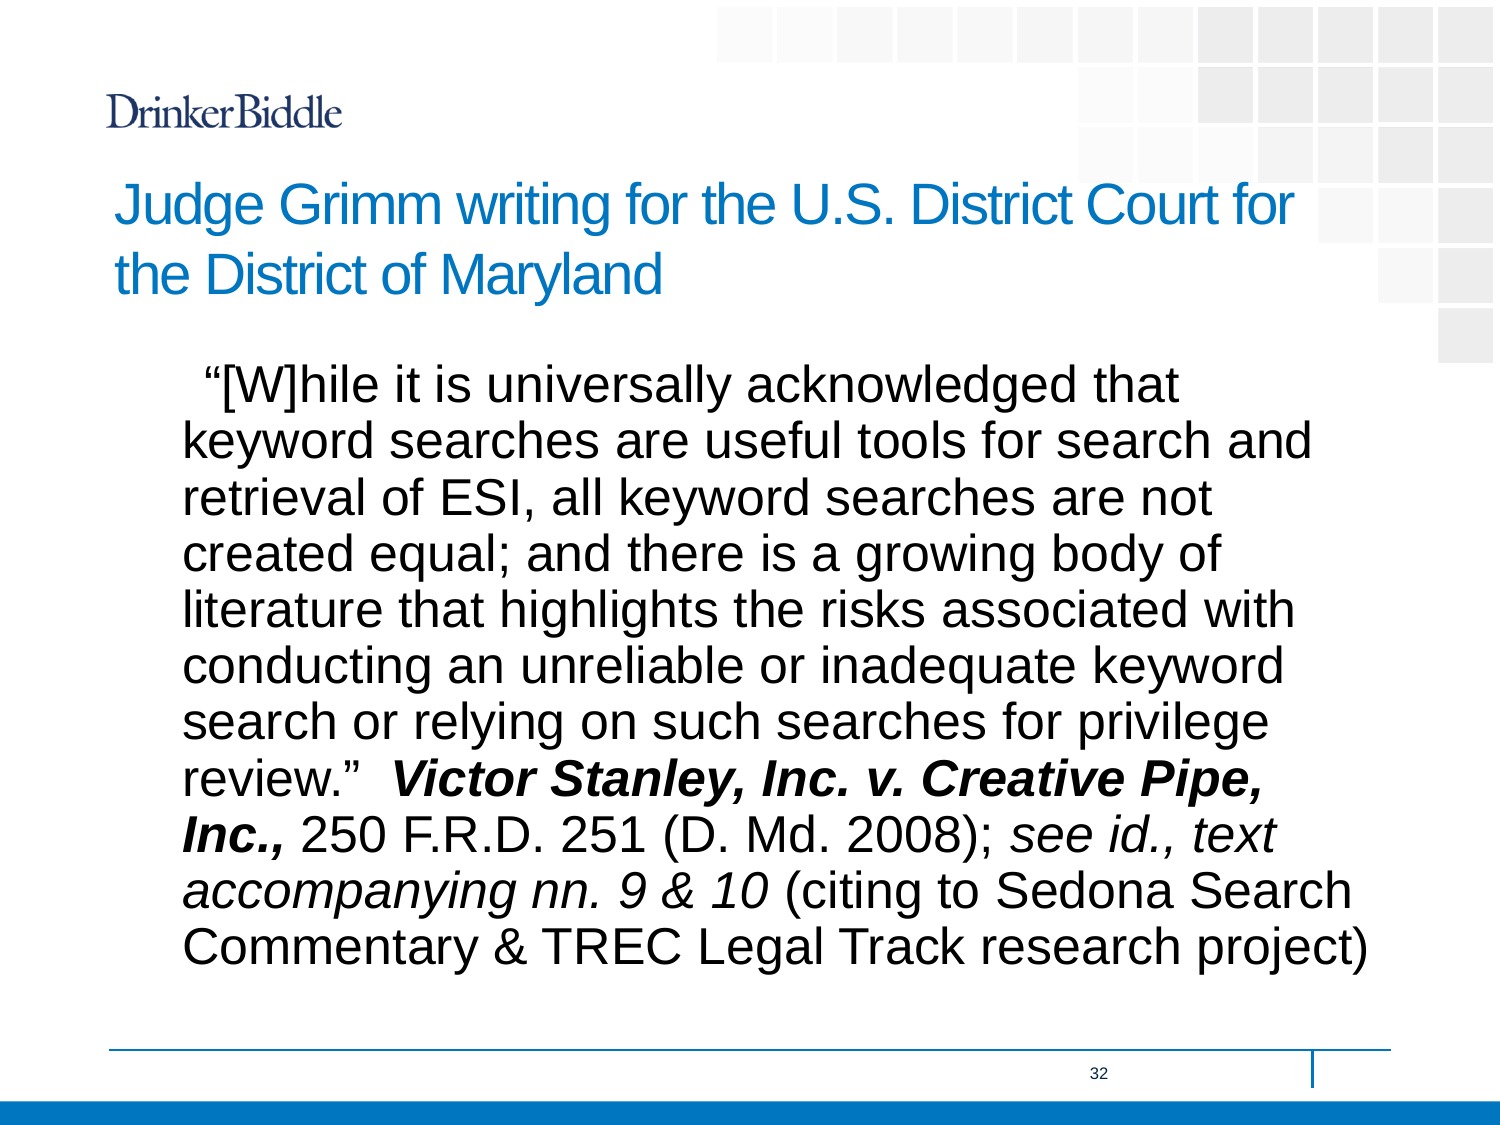

# Judge Grimm writing for the U.S. District Court for the District of Maryland
    “[W]hile it is universally acknowledged that keyword searches are useful tools for search and retrieval of ESI, all keyword searches are not created equal; and there is a growing body of literature that highlights the risks associated with conducting an unreliable or inadequate keyword search or relying on such searches for privilege review.”  Victor Stanley, Inc. v. Creative Pipe, Inc., 250 F.R.D. 251 (D. Md. 2008); see id., text accompanying nn. 9 & 10 (citing to Sedona Search Commentary & TREC Legal Track research project)
32